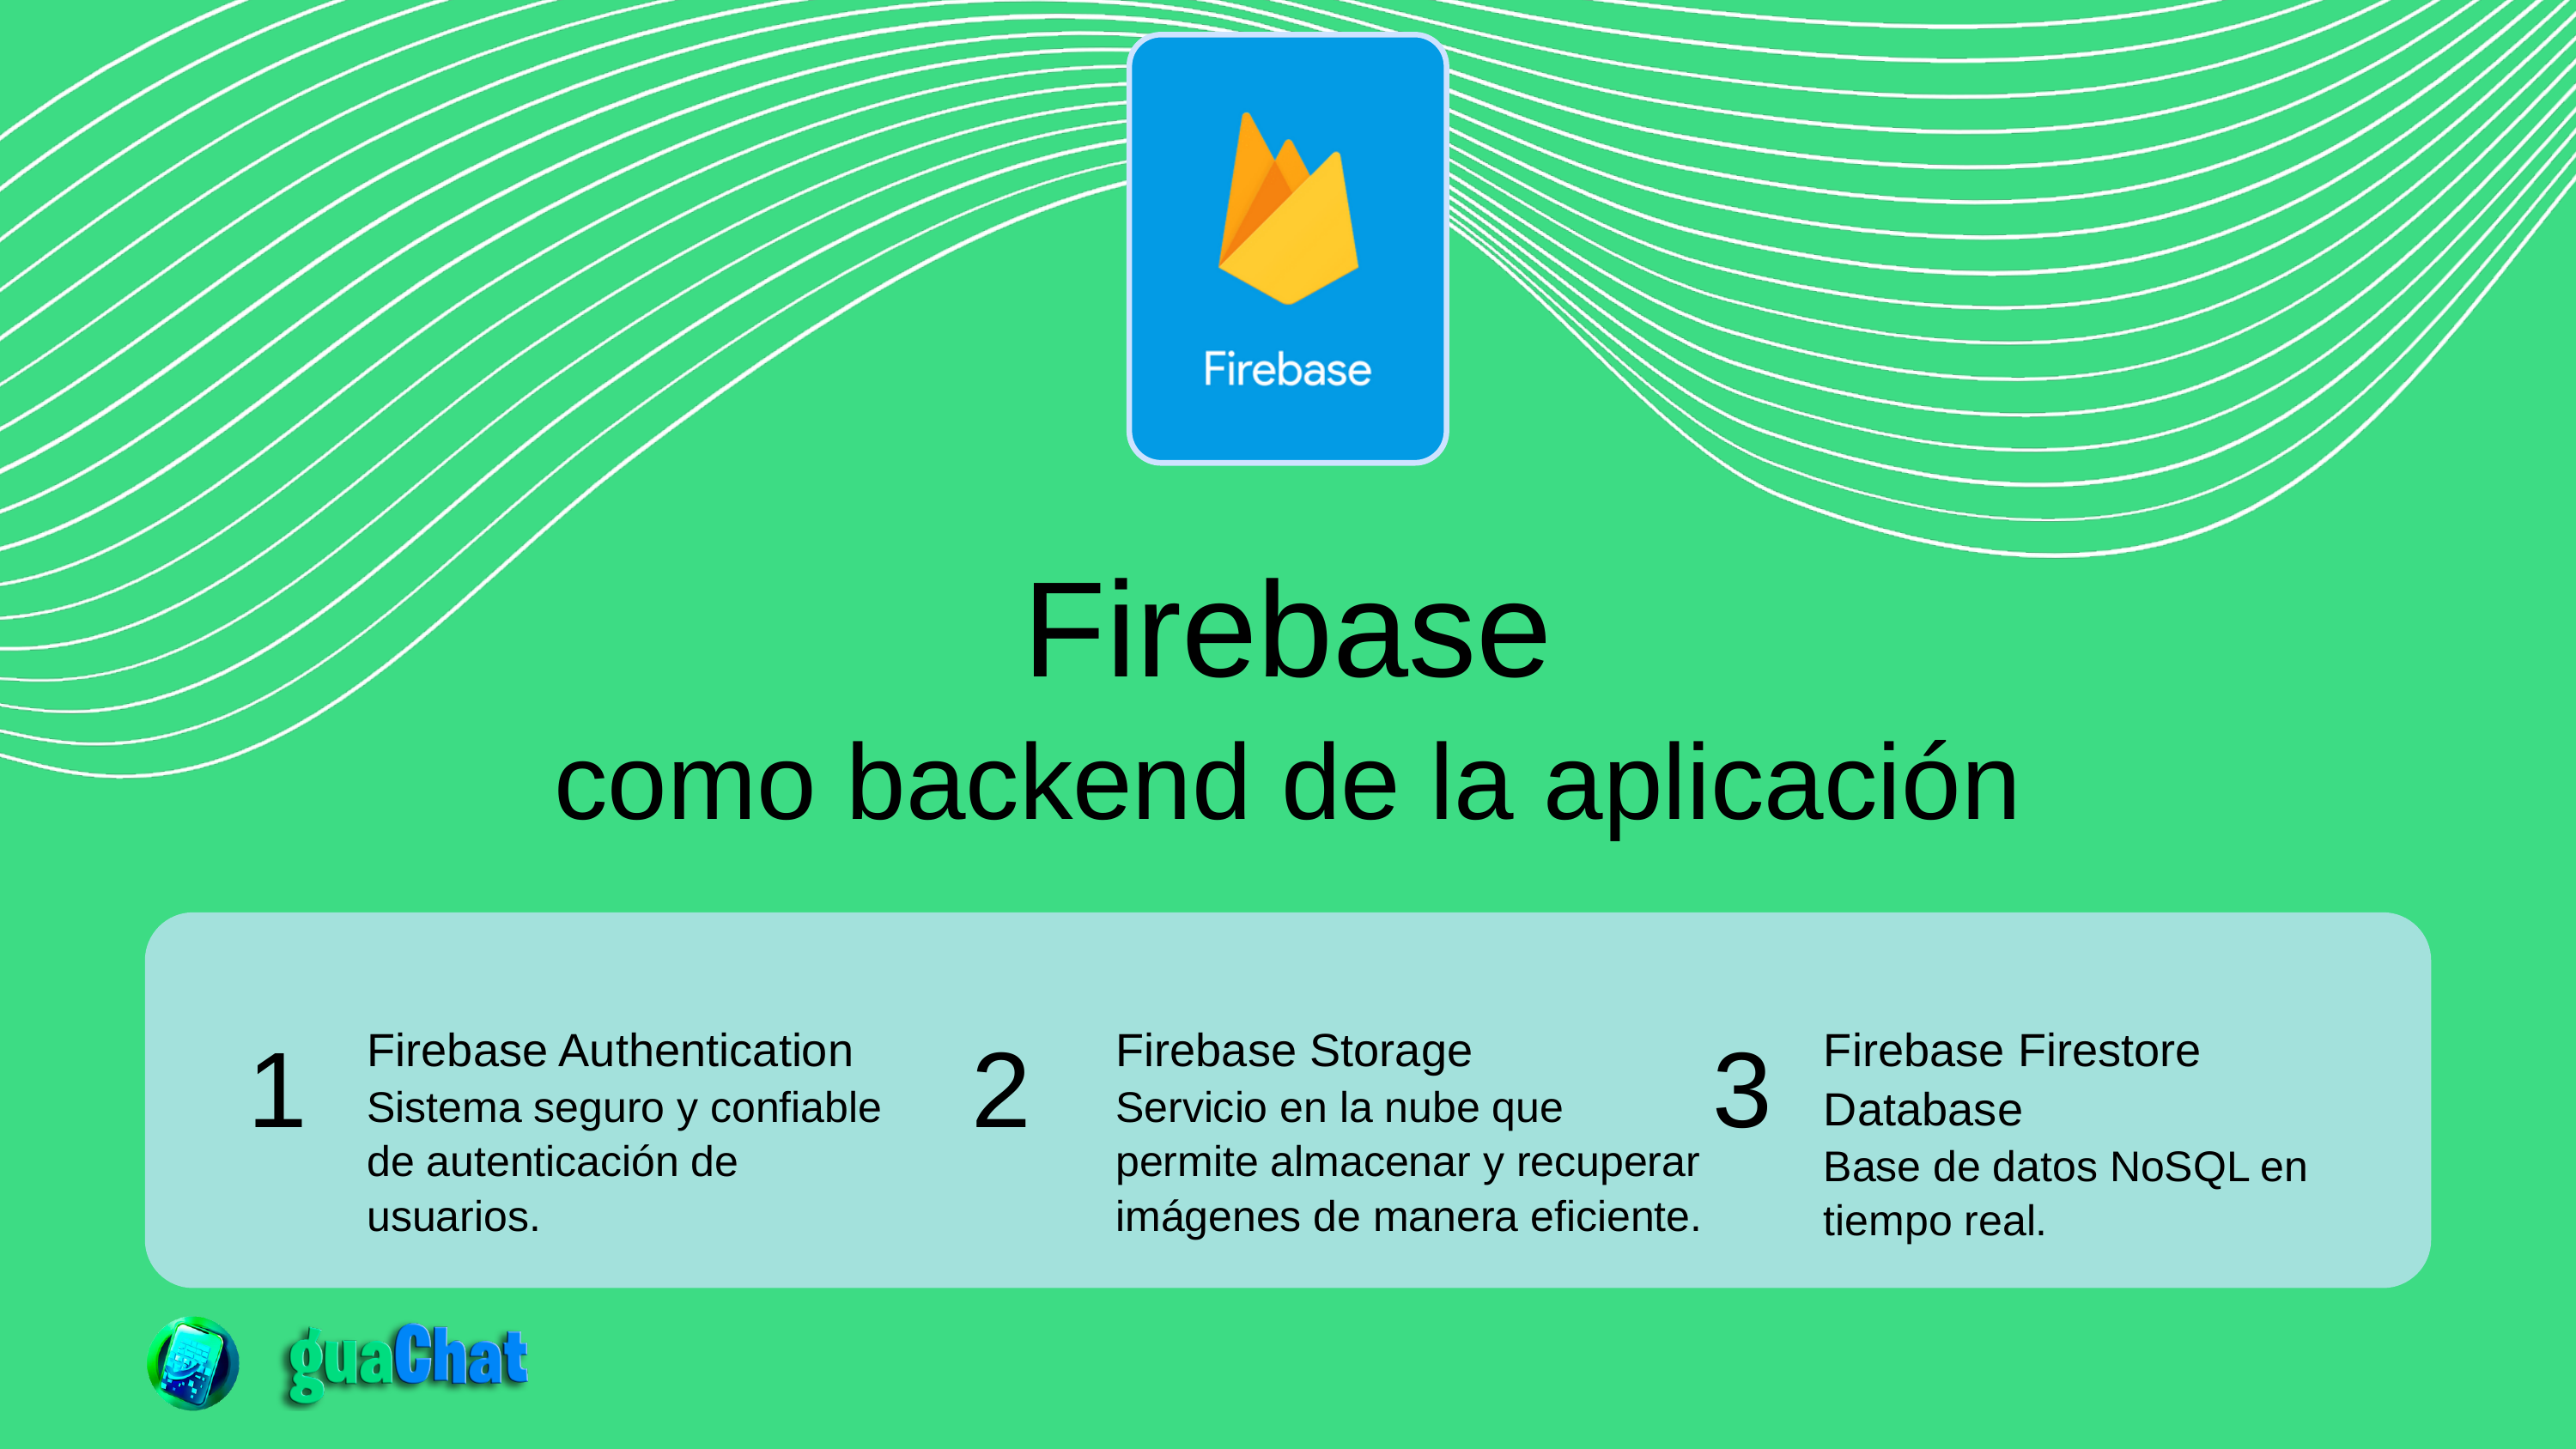

Firebase
como backend de la aplicación

1
2
3
Firebase Authentication
Sistema seguro y confiable de autenticación de usuarios.

Firebase Storage
Servicio en la nube que permite almacenar y recuperar imágenes de manera eficiente.

Firebase Firestore Database
Base de datos NoSQL en tiempo real.